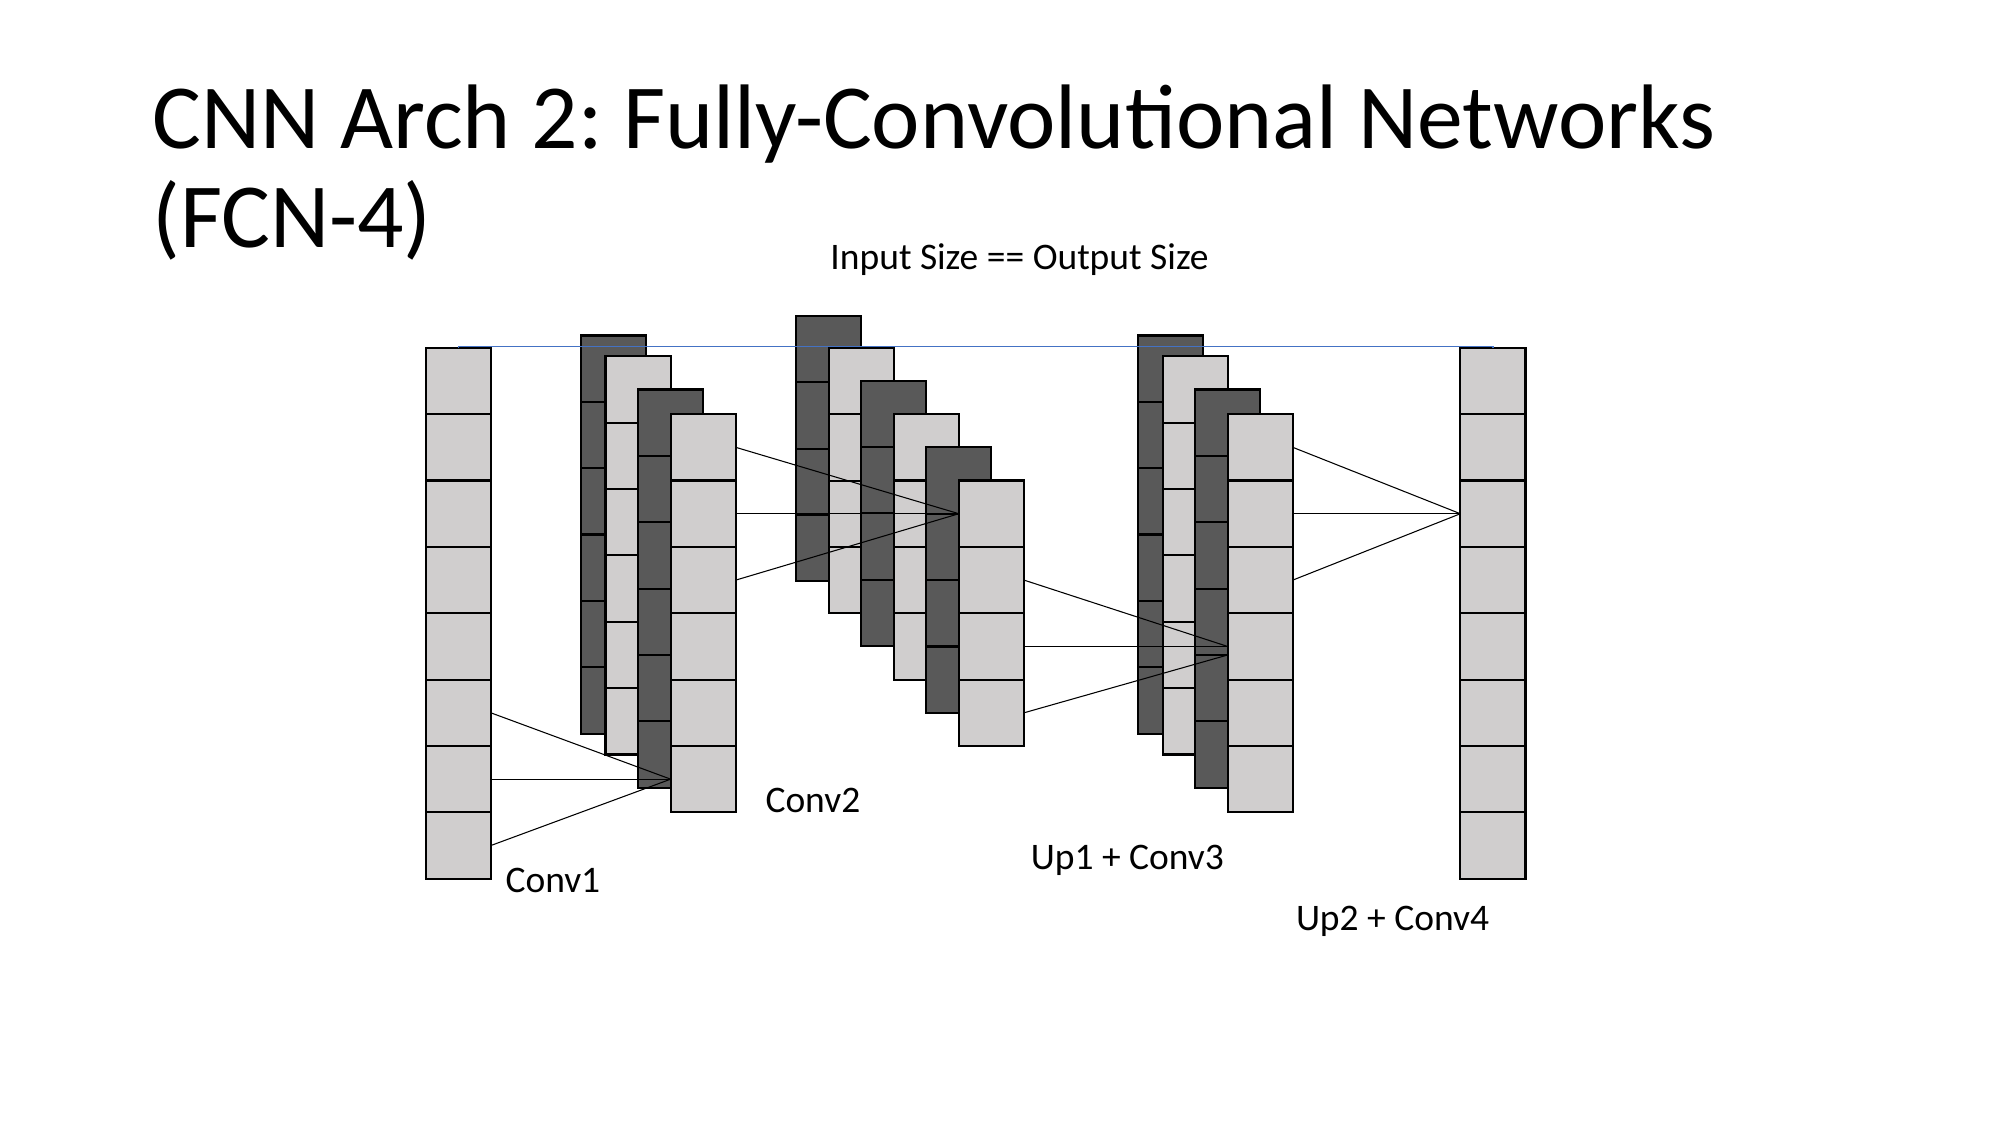

# CNN Arch 2: Fully-Convolutional Networks (FCN-4)
Input Size == Output Size

Conv2
Up1 + Conv3
Conv1
Up2 + Conv4